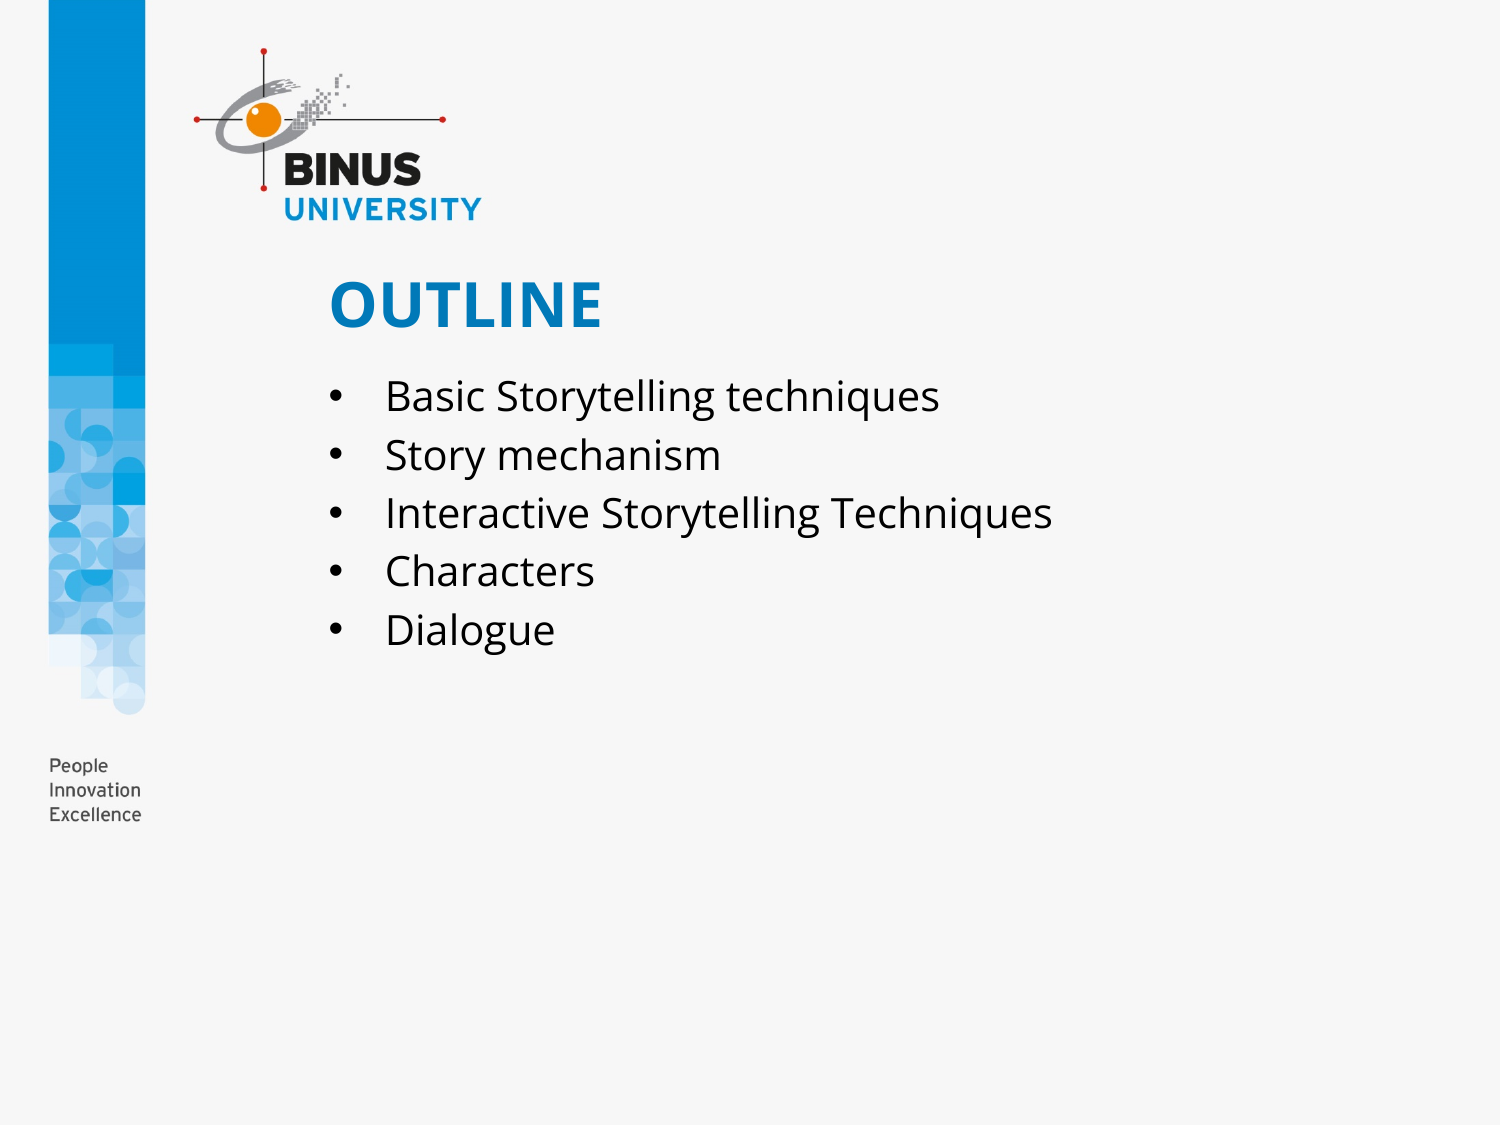

# OUTLINE
Basic Storytelling techniques
Story mechanism
Interactive Storytelling Techniques
Characters
Dialogue